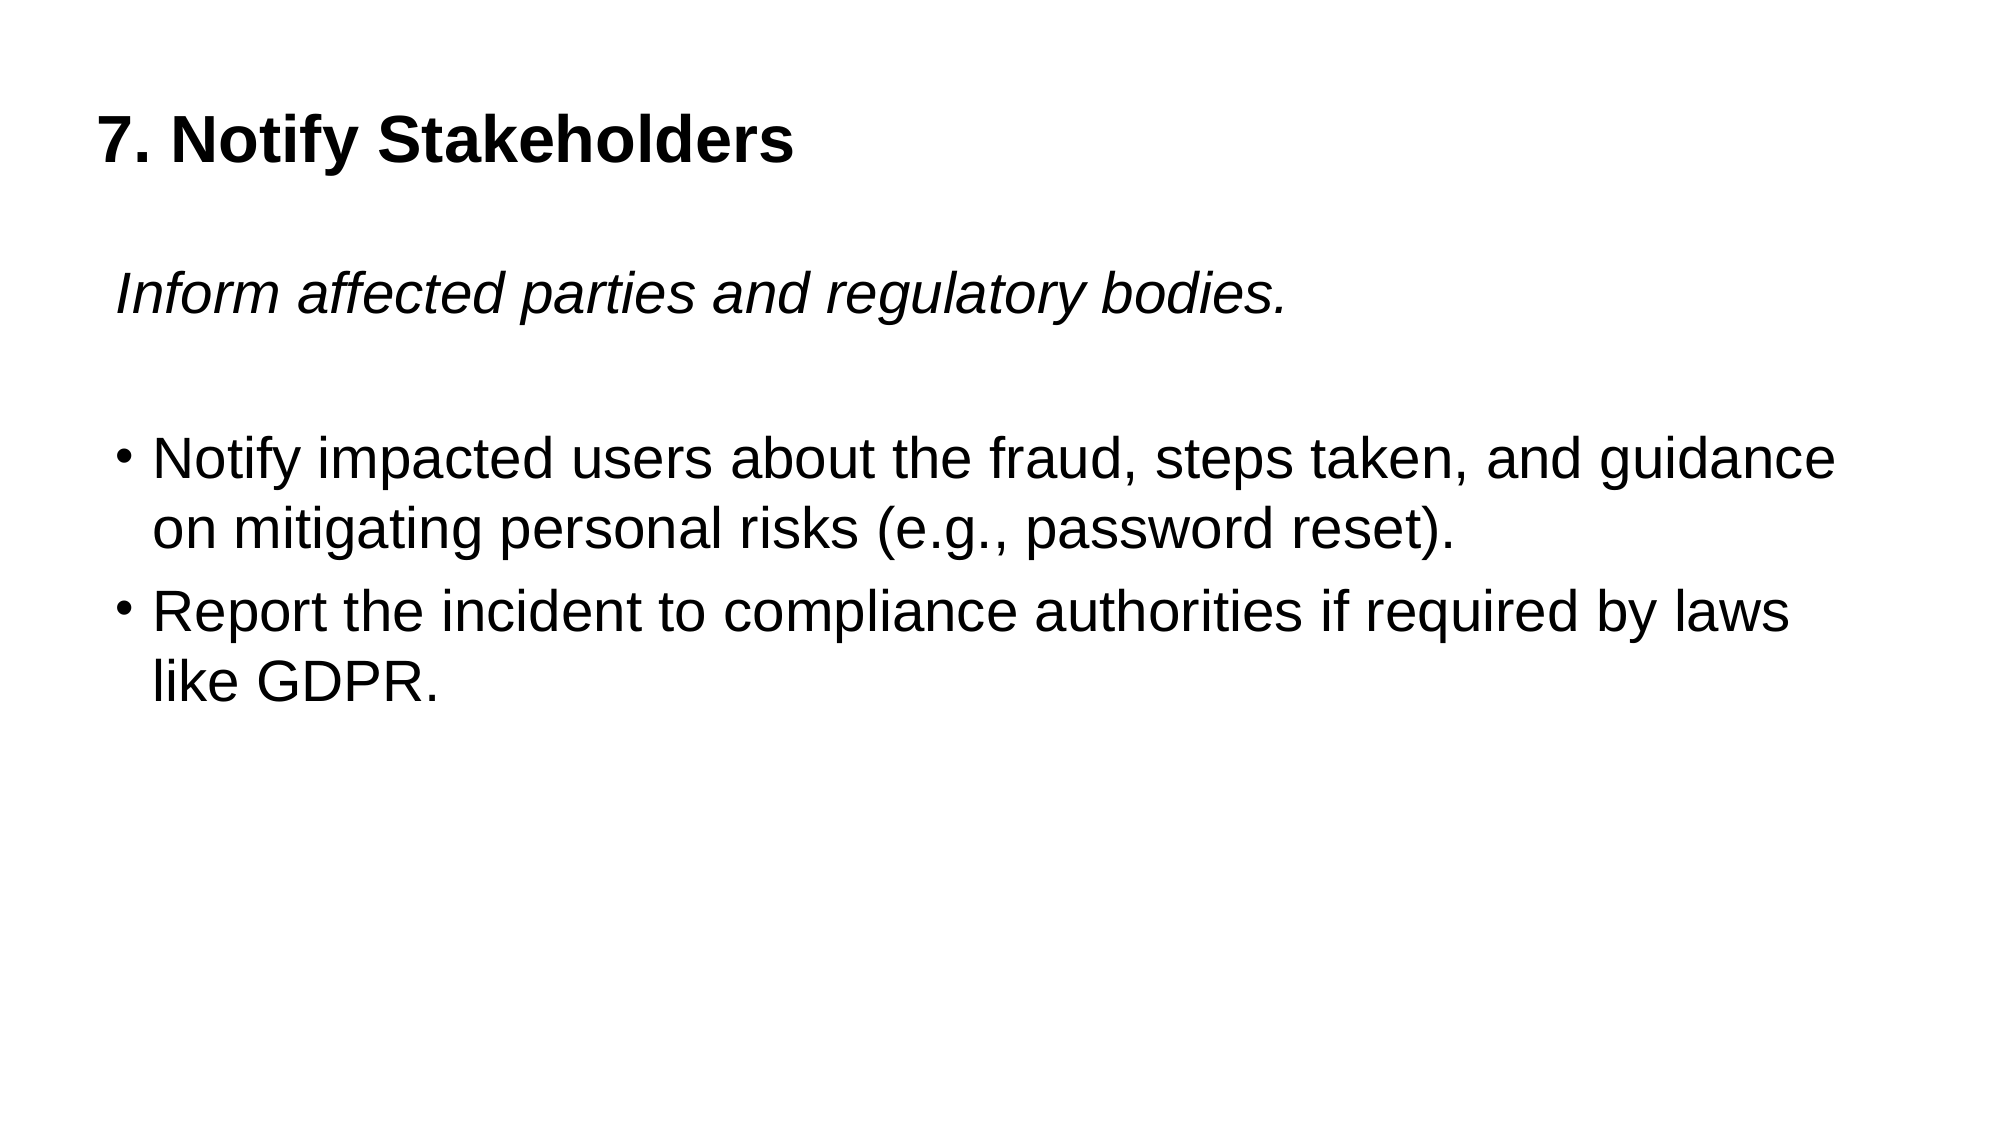

# 7. Notify Stakeholders
Inform affected parties and regulatory bodies.

Notify impacted users about the fraud, steps taken, and guidance on mitigating personal risks (e.g., password reset).
Report the incident to compliance authorities if required by laws like GDPR.